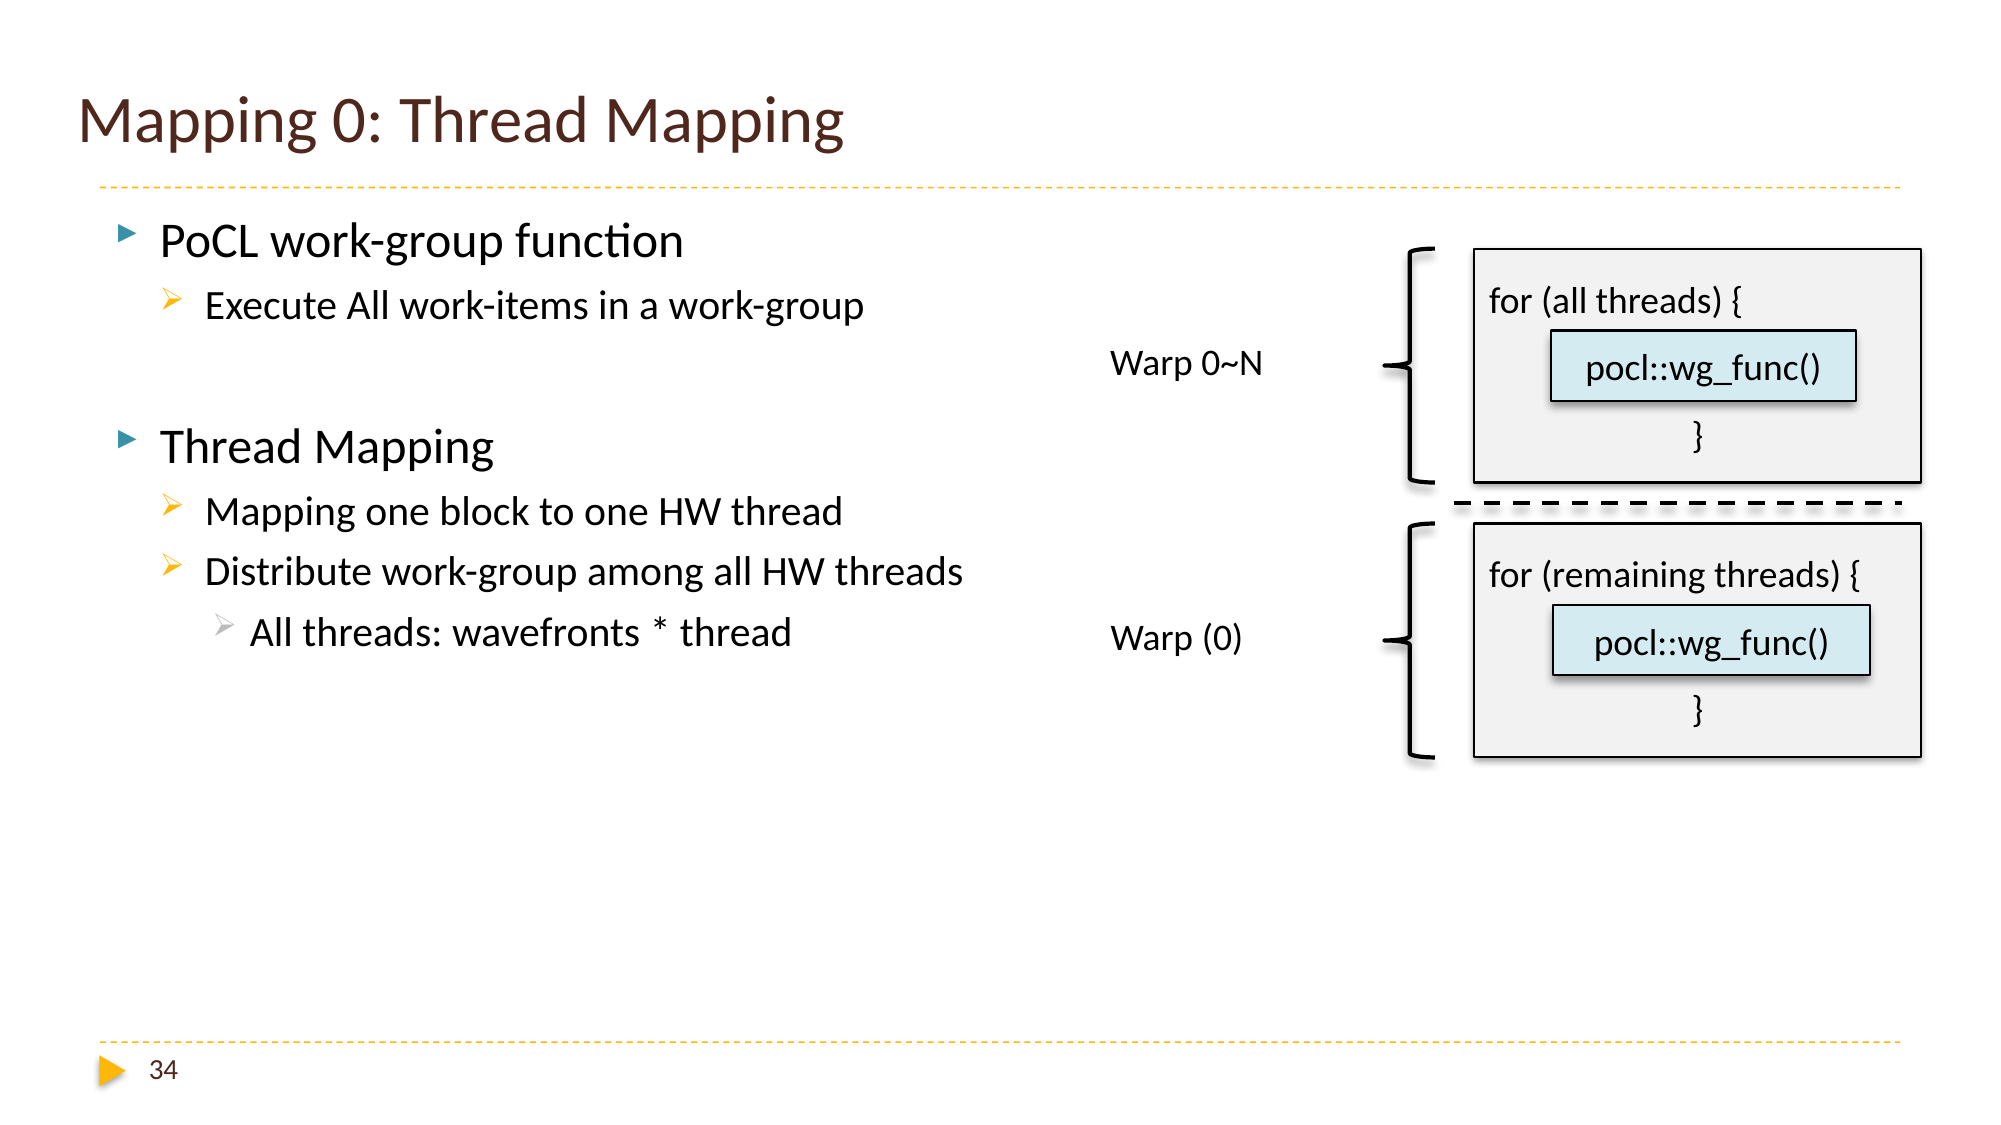

# Mapping 0: Thread Mapping
PoCL work-group function
Execute All work-items in a work-group

Thread Mapping
Mapping one block to one HW thread
Distribute work-group among all HW threads
All threads: wavefronts * thread

for (all threads) {

}
pocl::wg_func()
Warp 0~N

for (remaining threads) {

}
Warp (0)
pocl::wg_func()
34